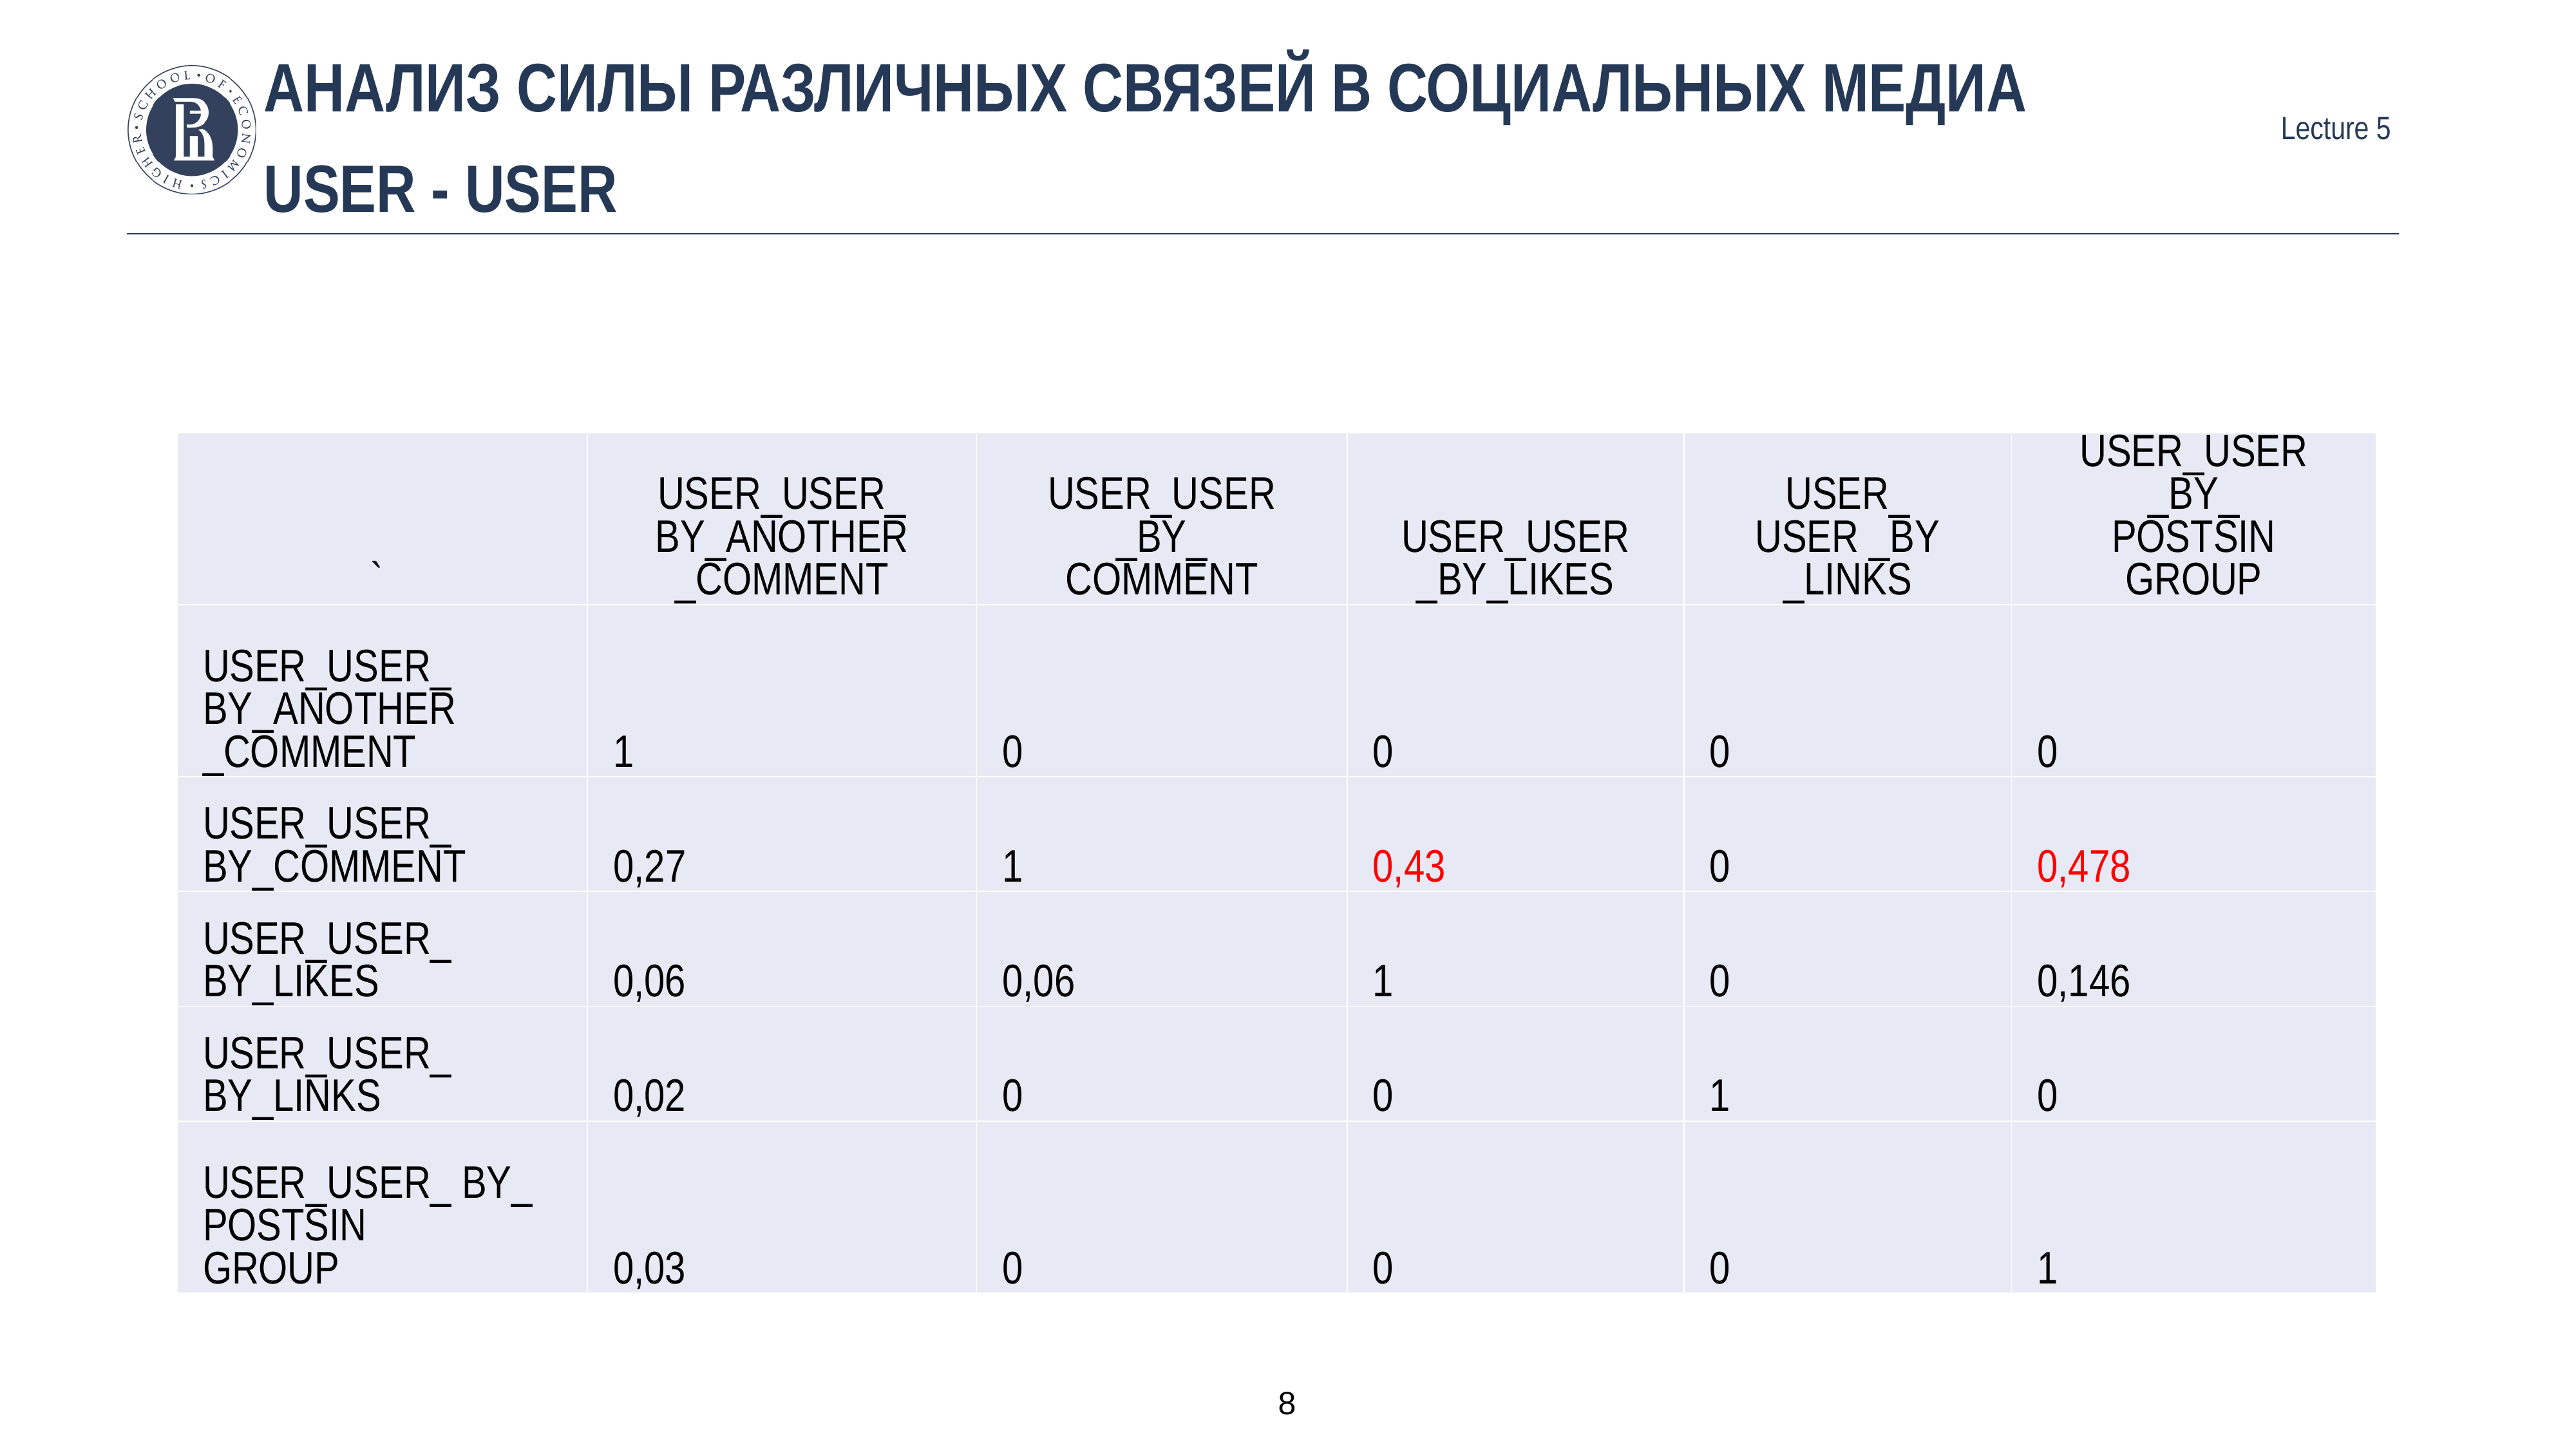

# Анализ силы различных связей в социальных медиа

User - User

| ` | USER\_USER\_ BY\_ANOTHER \_COMMENT | USER\_USER \_BY\_ COMMENT | USER\_USER \_BY\_LIKES | USER\_ USER \_BY \_LINKS | USER\_USER \_BY\_ POSTSIN GROUP |
| --- | --- | --- | --- | --- | --- |
| USER\_USER\_ BY\_ANOTHER \_COMMENT | 1 | 0 | 0 | 0 | 0 |
| USER\_USER\_ BY\_COMMENT | 0,27 | 1 | 0,43 | 0 | 0,478 |
| USER\_USER\_ BY\_LIKES | 0,06 | 0,06 | 1 | 0 | 0,146 |
| USER\_USER\_ BY\_LINKS | 0,02 | 0 | 0 | 1 | 0 |
| USER\_USER\_ BY\_ POSTSIN GROUP | 0,03 | 0 | 0 | 0 | 1 |
8